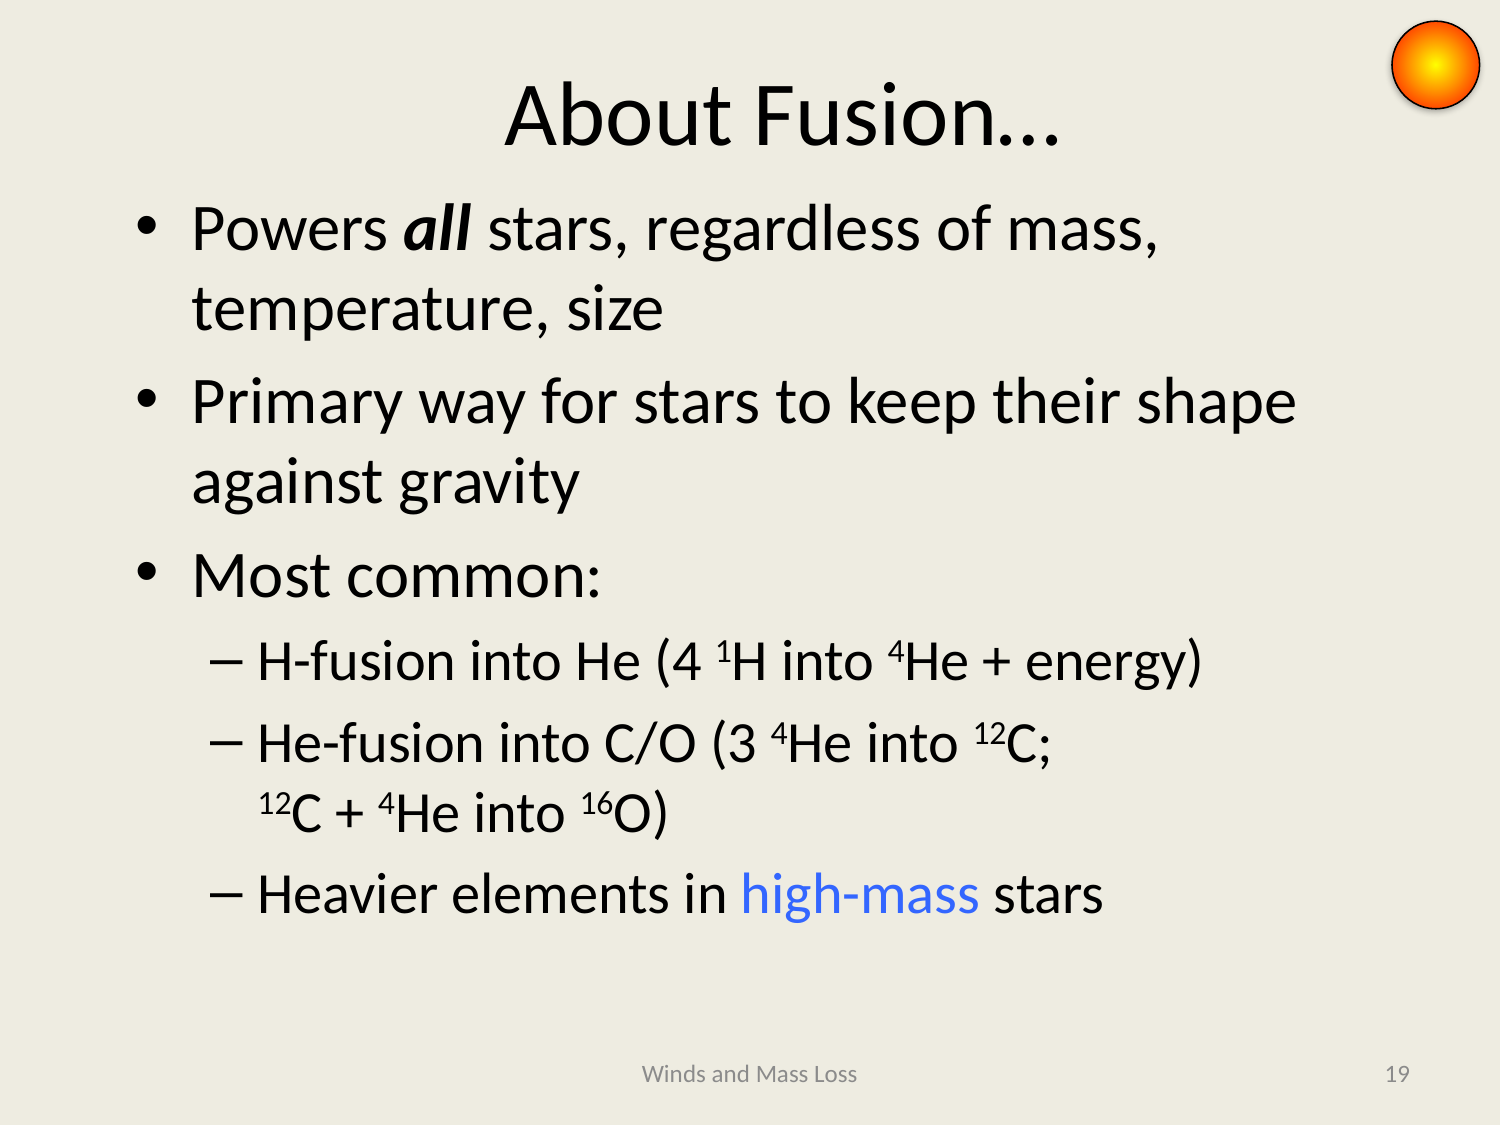

About Fusion…

Powers all stars, regardless of mass, temperature, size
Primary way for stars to keep their shape against gravity
Most common:
H-fusion into He (4 1H into 4He + energy)
He-fusion into C/O (3 4He into 12C;
12C + 4He into 16O)
Heavier elements in high-mass stars
Winds and Mass Loss
19